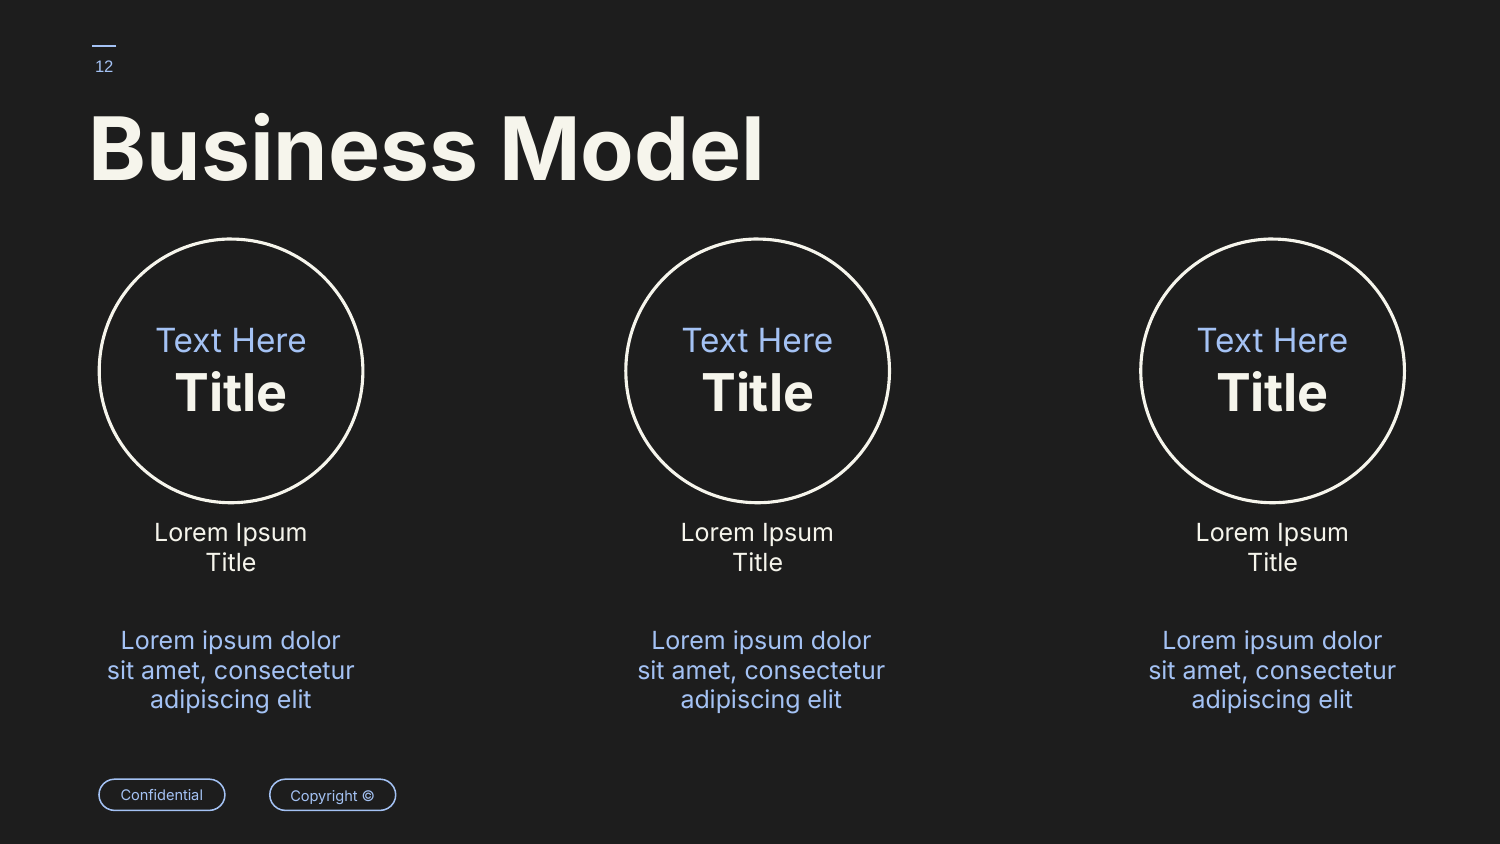

# Business Model
Text Here
Title
Text Here
Title
Text Here
Title
Lorem Ipsum Title
Lorem Ipsum Title
Lorem Ipsum Title
Lorem ipsum dolor sit amet, consectetur adipiscing elit
Lorem ipsum dolor sit amet, consectetur adipiscing elit

Lorem ipsum dolor sit amet, consectetur adipiscing elit